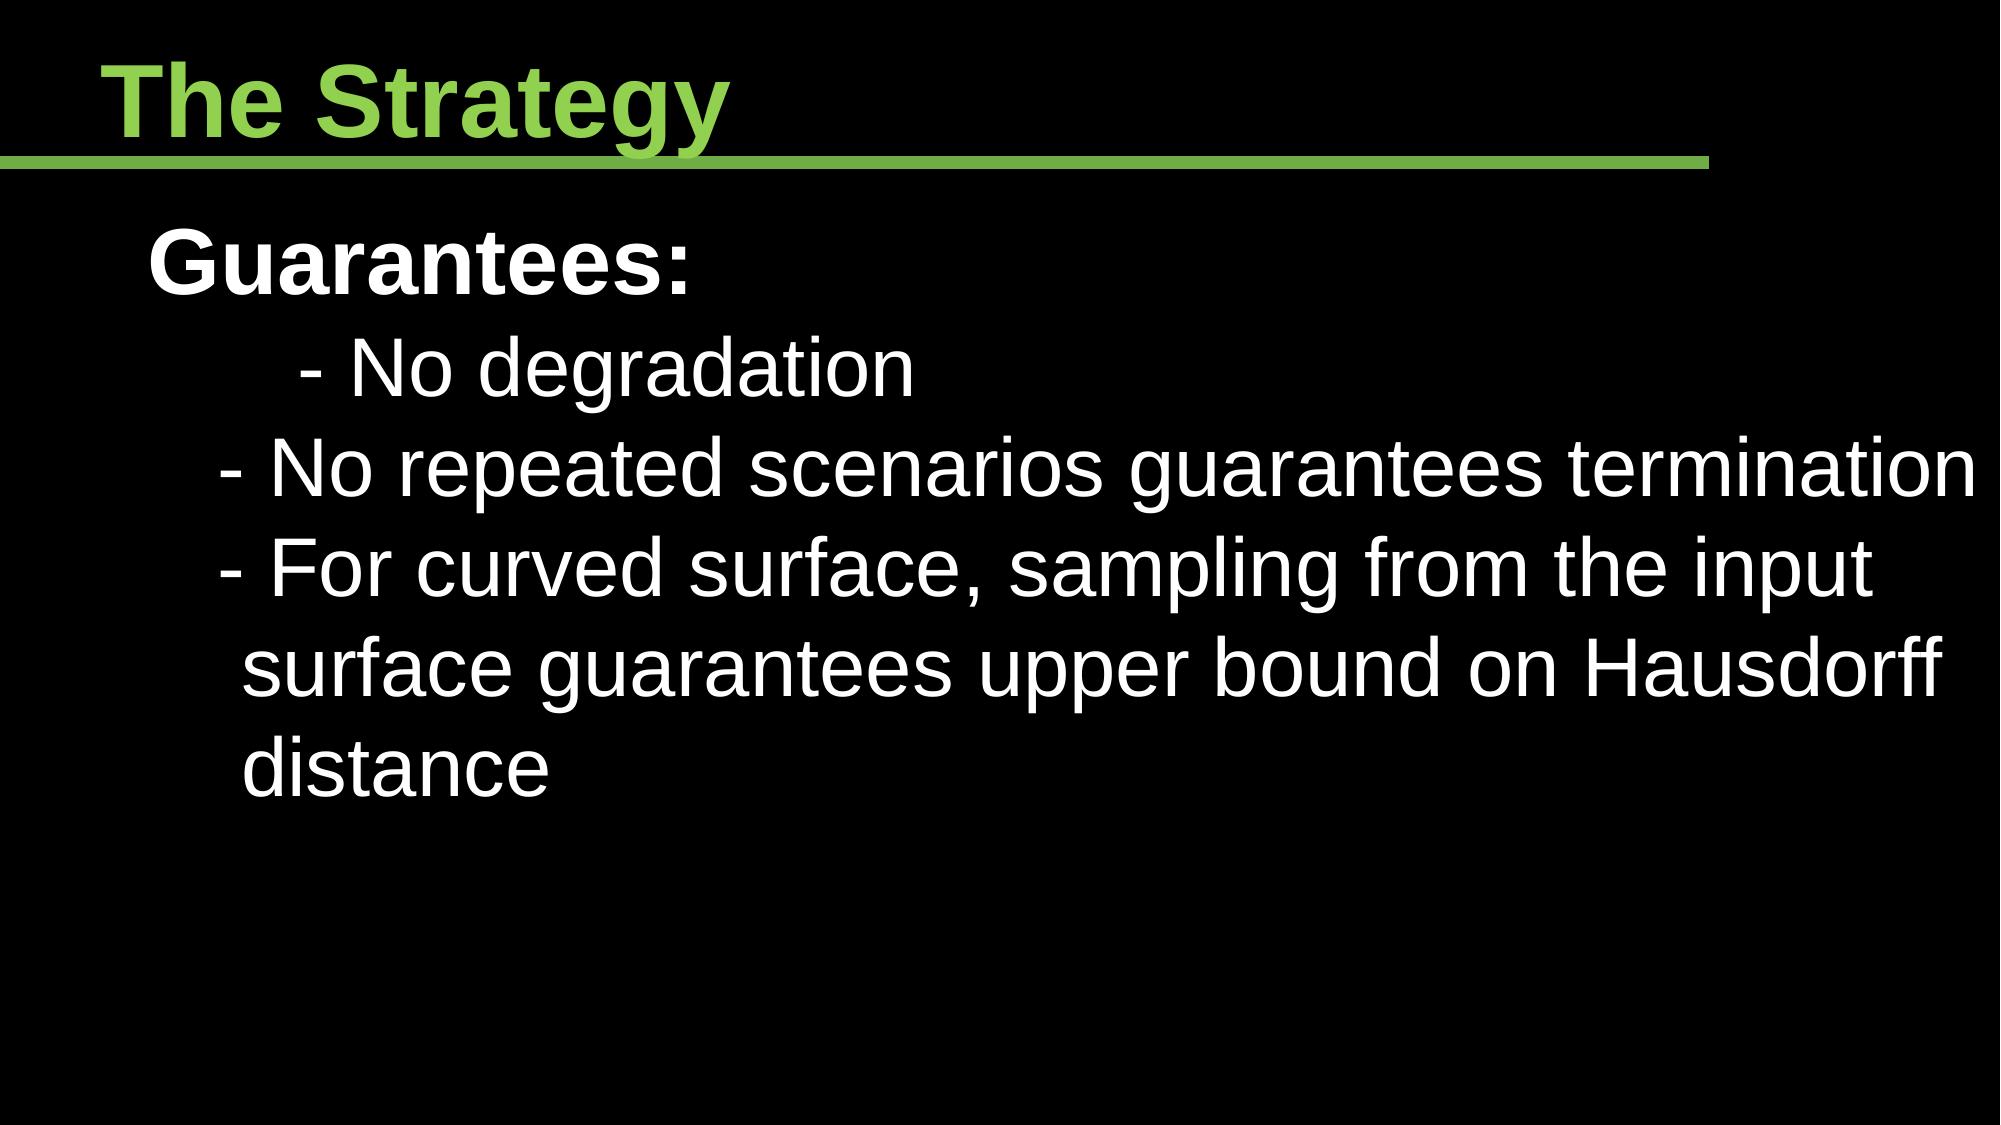

The Strategy
Guarantees:
	- No degradation
   - No repeated scenarios guarantees termination
   - For curved surface, sampling from the input
surface guarantees upper bound on Hausdorff
distance